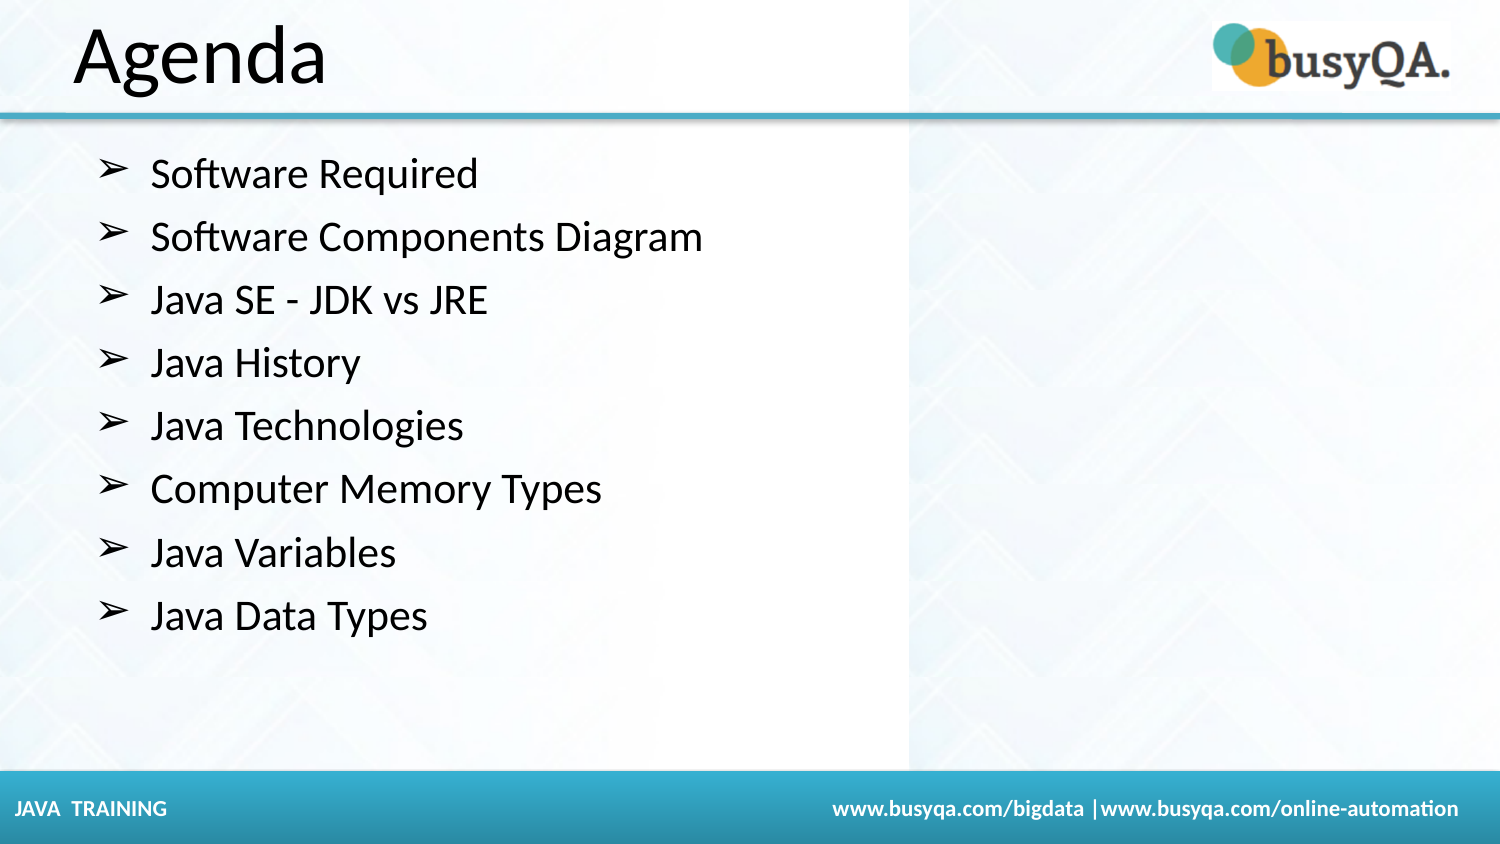

Agenda
Software Required
Software Components Diagram
Java SE - JDK vs JRE
Java History
Java Technologies
Computer Memory Types
Java Variables
Java Data Types
JAVA  TRAINING				             www.busyqa.com/bigdata |www.busyqa.com/online-automation